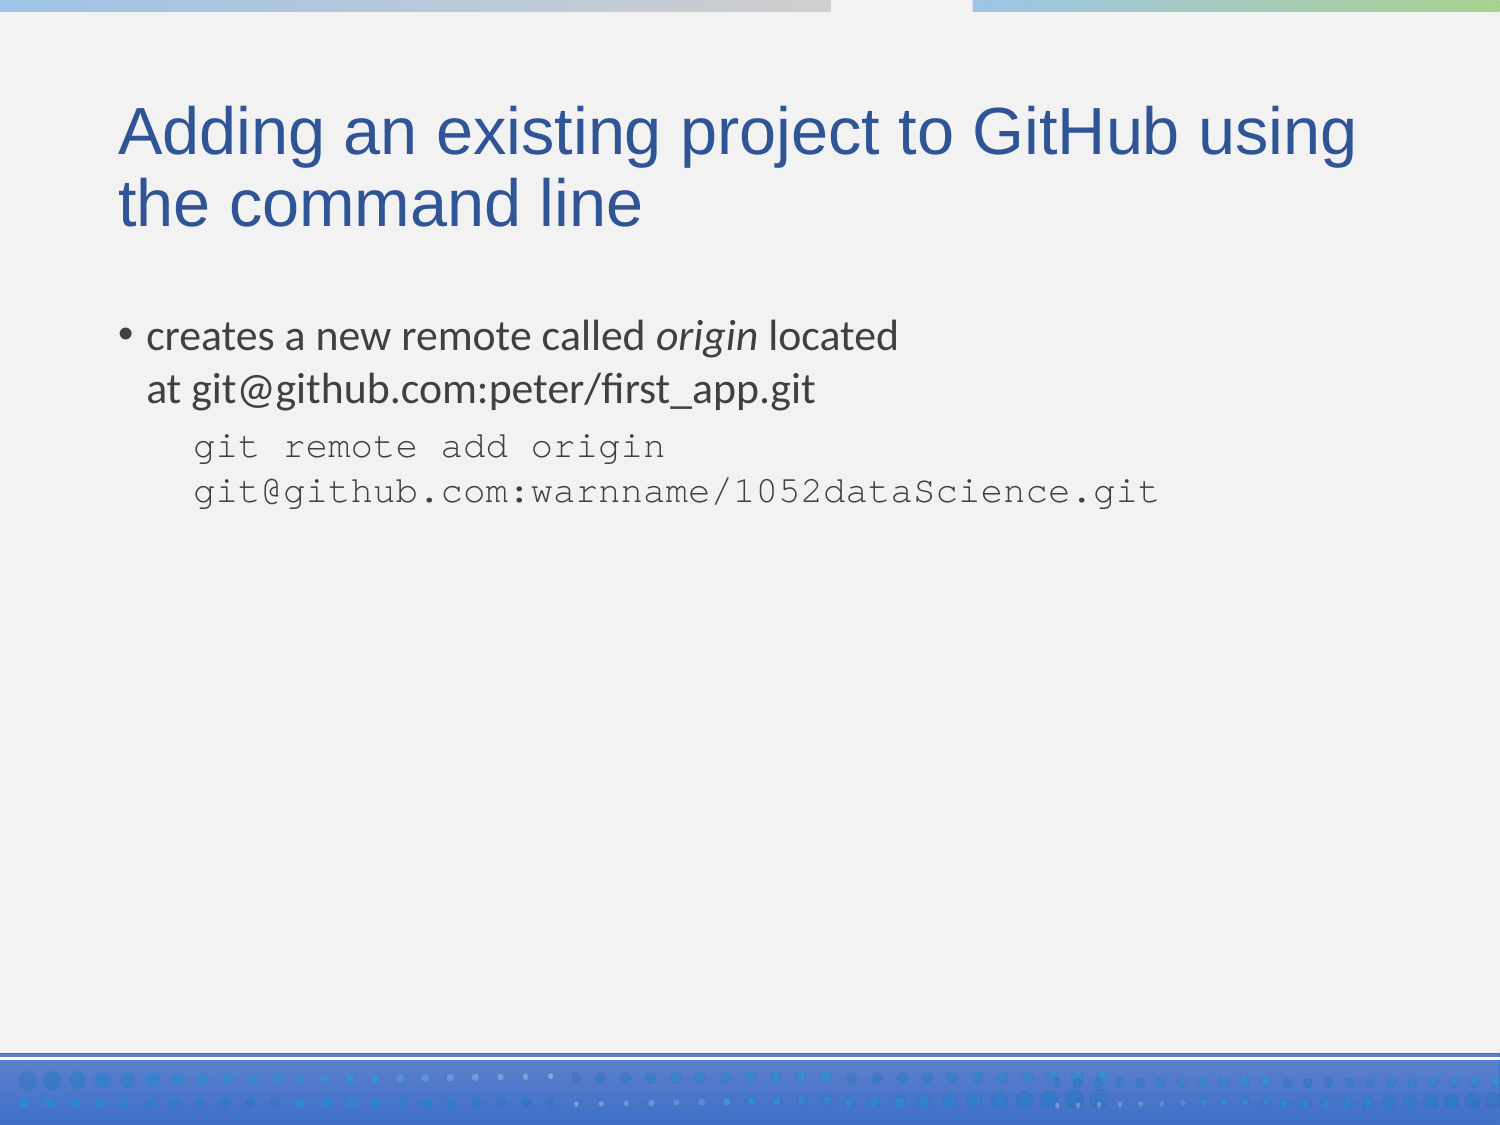

# Adding an existing project to GitHub using the command line
creates a new remote called origin located at git@github.com:peter/first_app.git
git remote add origin git@github.com:warnname/1052dataScience.git